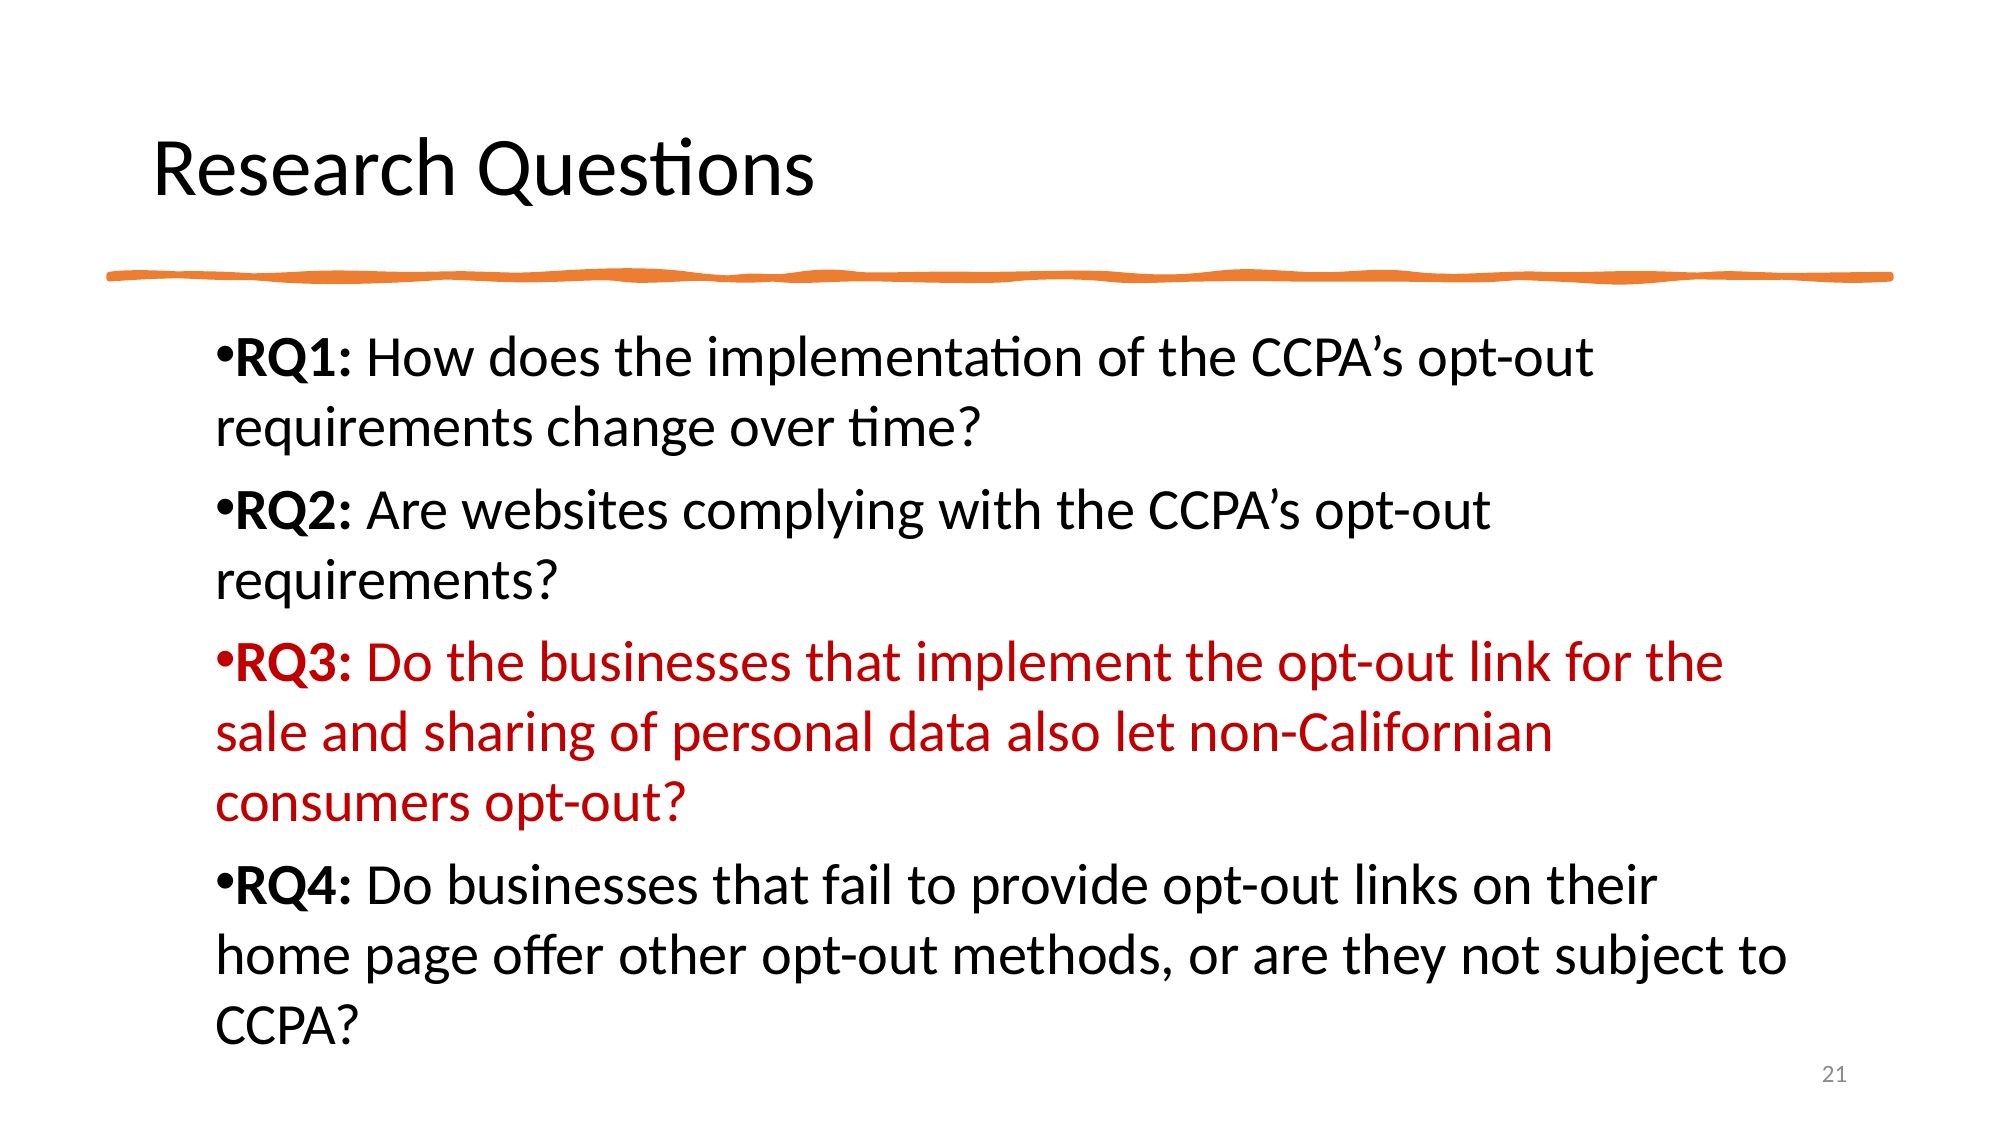

# Research Questions

RQ1: How does the implementation of the CCPA’s opt-out requirements change over time?
RQ2: Are websites complying with the CCPA’s opt-out requirements?
RQ3: Do the businesses that implement the opt-out link for the sale and sharing of personal data also let non-Californian consumers opt-out?
RQ4: Do businesses that fail to provide opt-out links on their home page offer other opt-out methods, or are they not subject to CCPA?

21